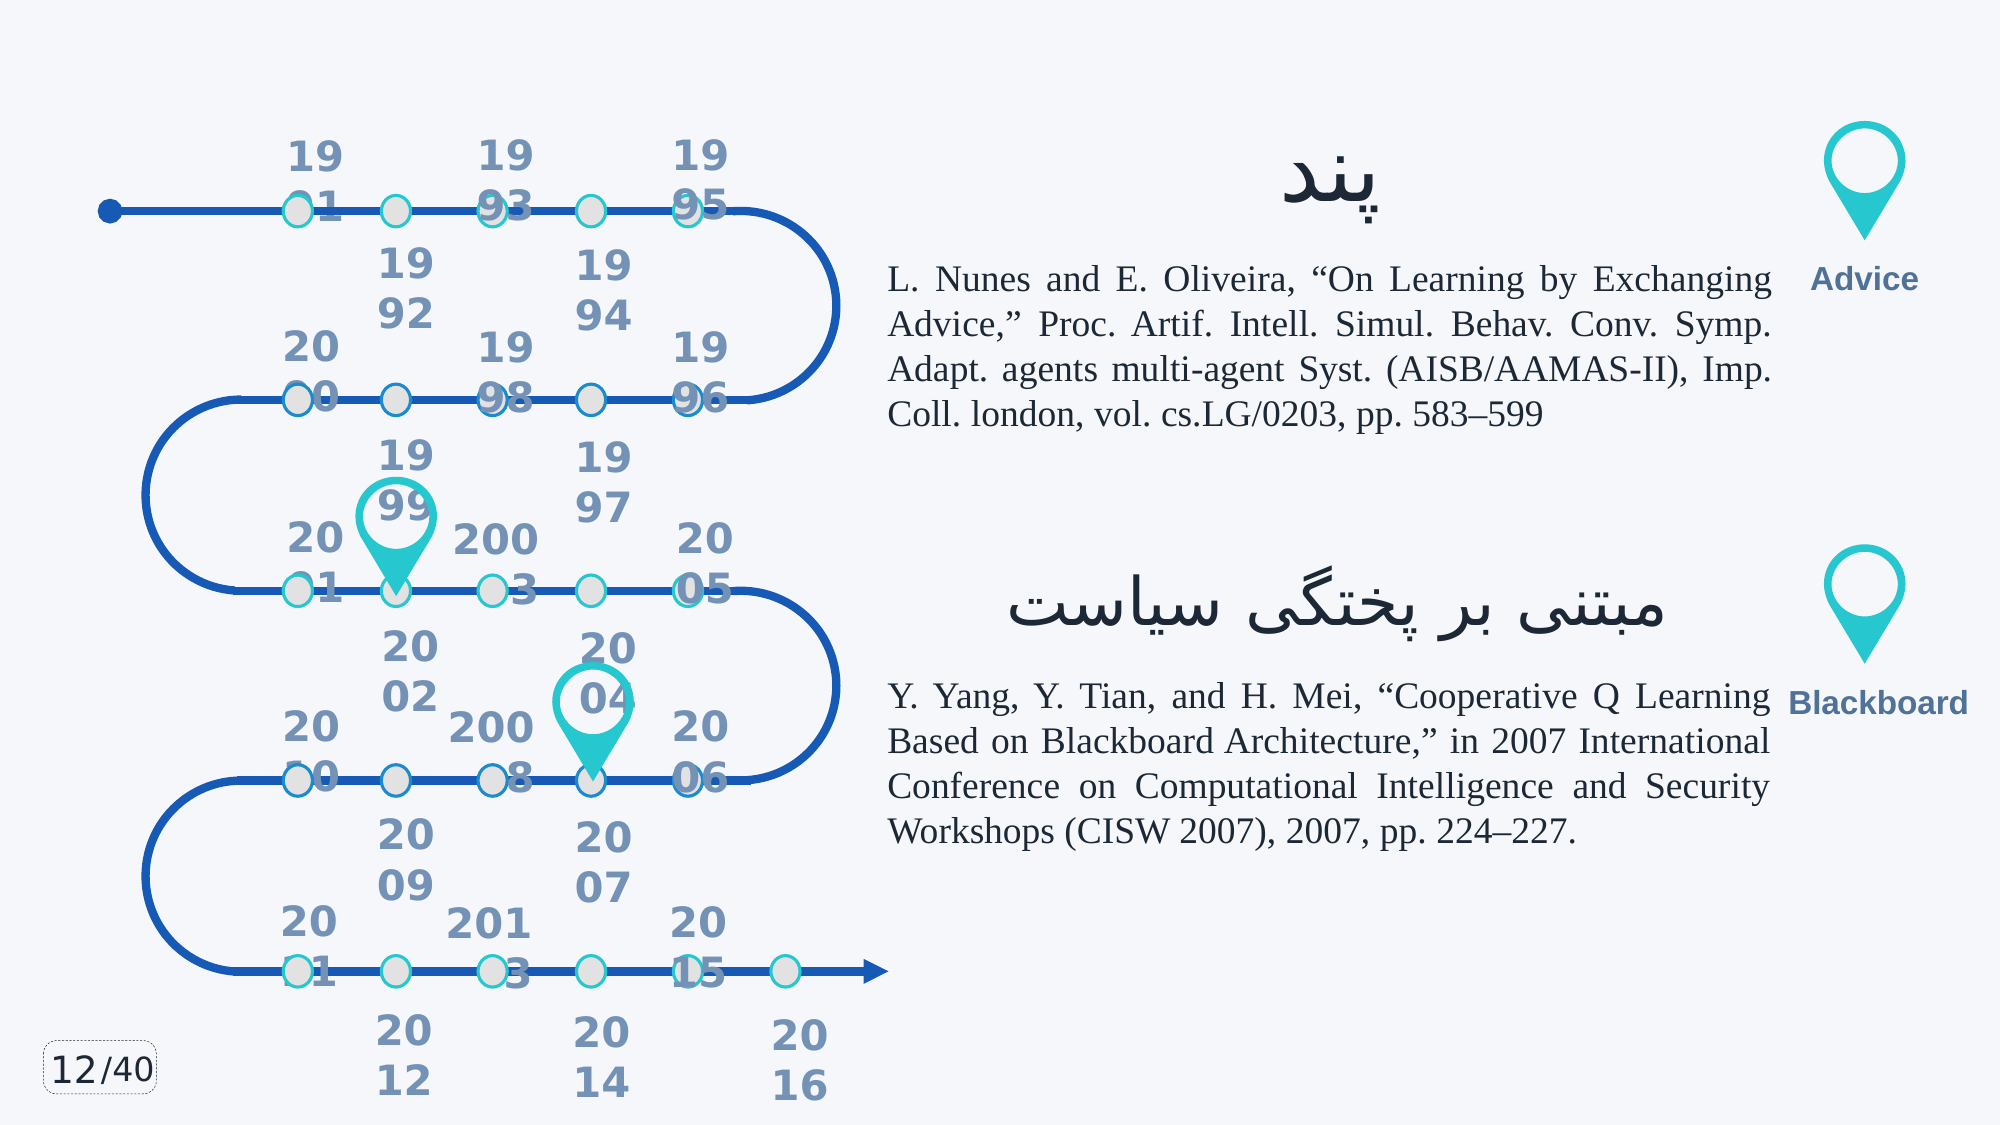

# پند
1995
1993
1991

1992
1994
2000
1996
1998

1999
1997
2001
2005
2003

2002
2004
2010
2006
2008

2009
2007
2011
2015
2013

2012
2014
2016

L. Nunes and E. Oliveira, “On Learning by Exchanging Advice,” Proc. Artif. Intell. Simul. Behav. Conv. Symp. Adapt. agents multi-agent Syst. (AISB/AAMAS-II), Imp. Coll. london, vol. cs.LG/0203, pp. 583–599
Advice

مبتنی بر پختگی سیاست

Y. Yang, Y. Tian, and H. Mei, “Cooperative Q Learning Based on Blackboard Architecture,” in 2007 International Conference on Computational Intelligence and Security Workshops (CISW 2007), 2007, pp. 224–227.
Blackboard
12